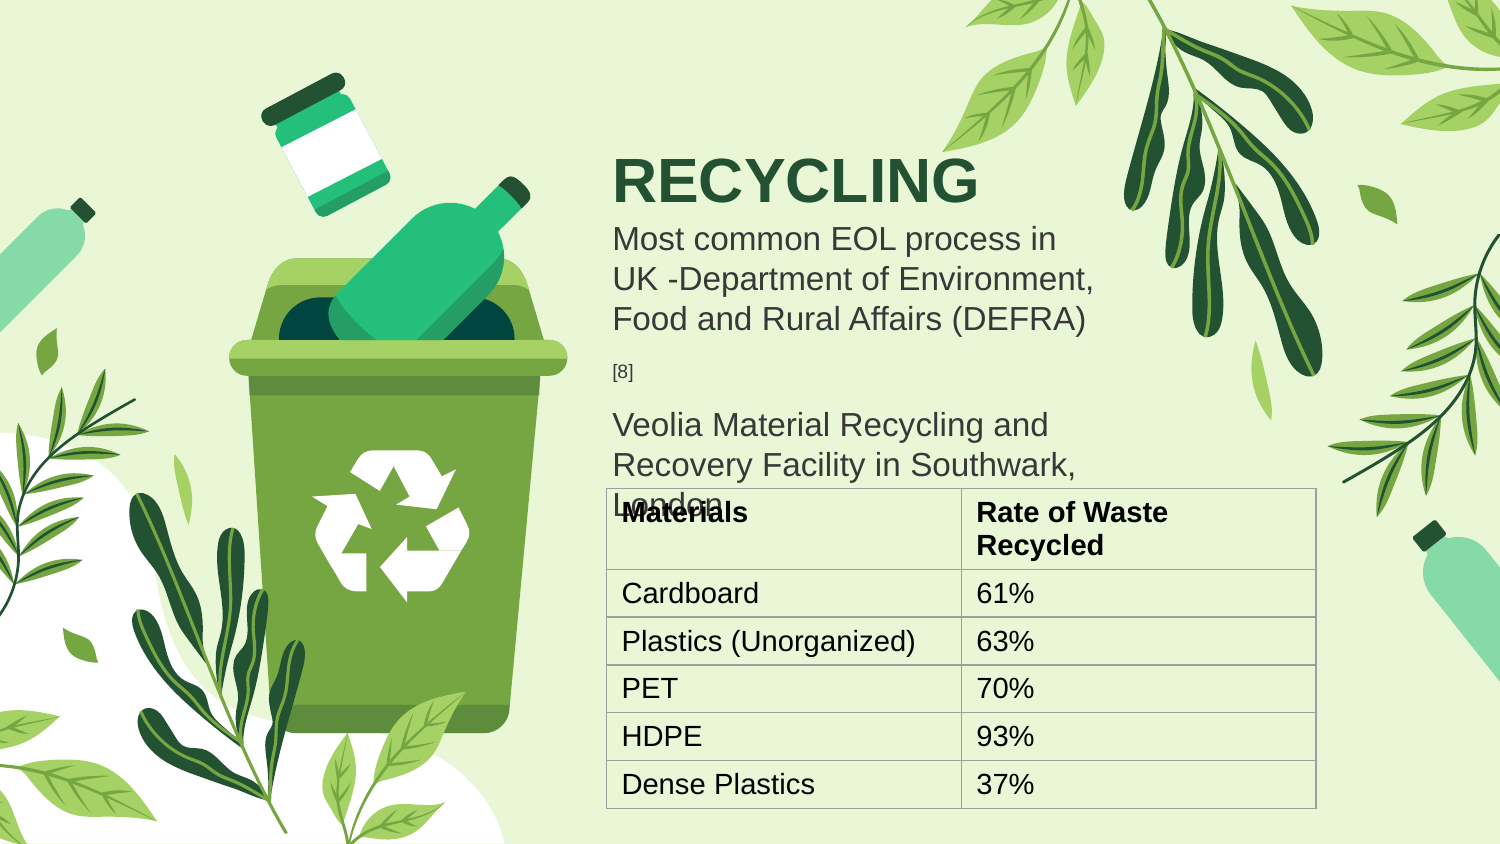

# RECYCLING
Most common EOL process in UK -Department of Environment, Food and Rural Affairs (DEFRA) [8]
Veolia Material Recycling and Recovery Facility in Southwark, London

| Materials | Rate of Waste Recycled |
| --- | --- |
| Cardboard | 61% |
| Plastics (Unorganized) | 63% |
| PET | 70% |
| HDPE | 93% |
| Dense Plastics | 37% |